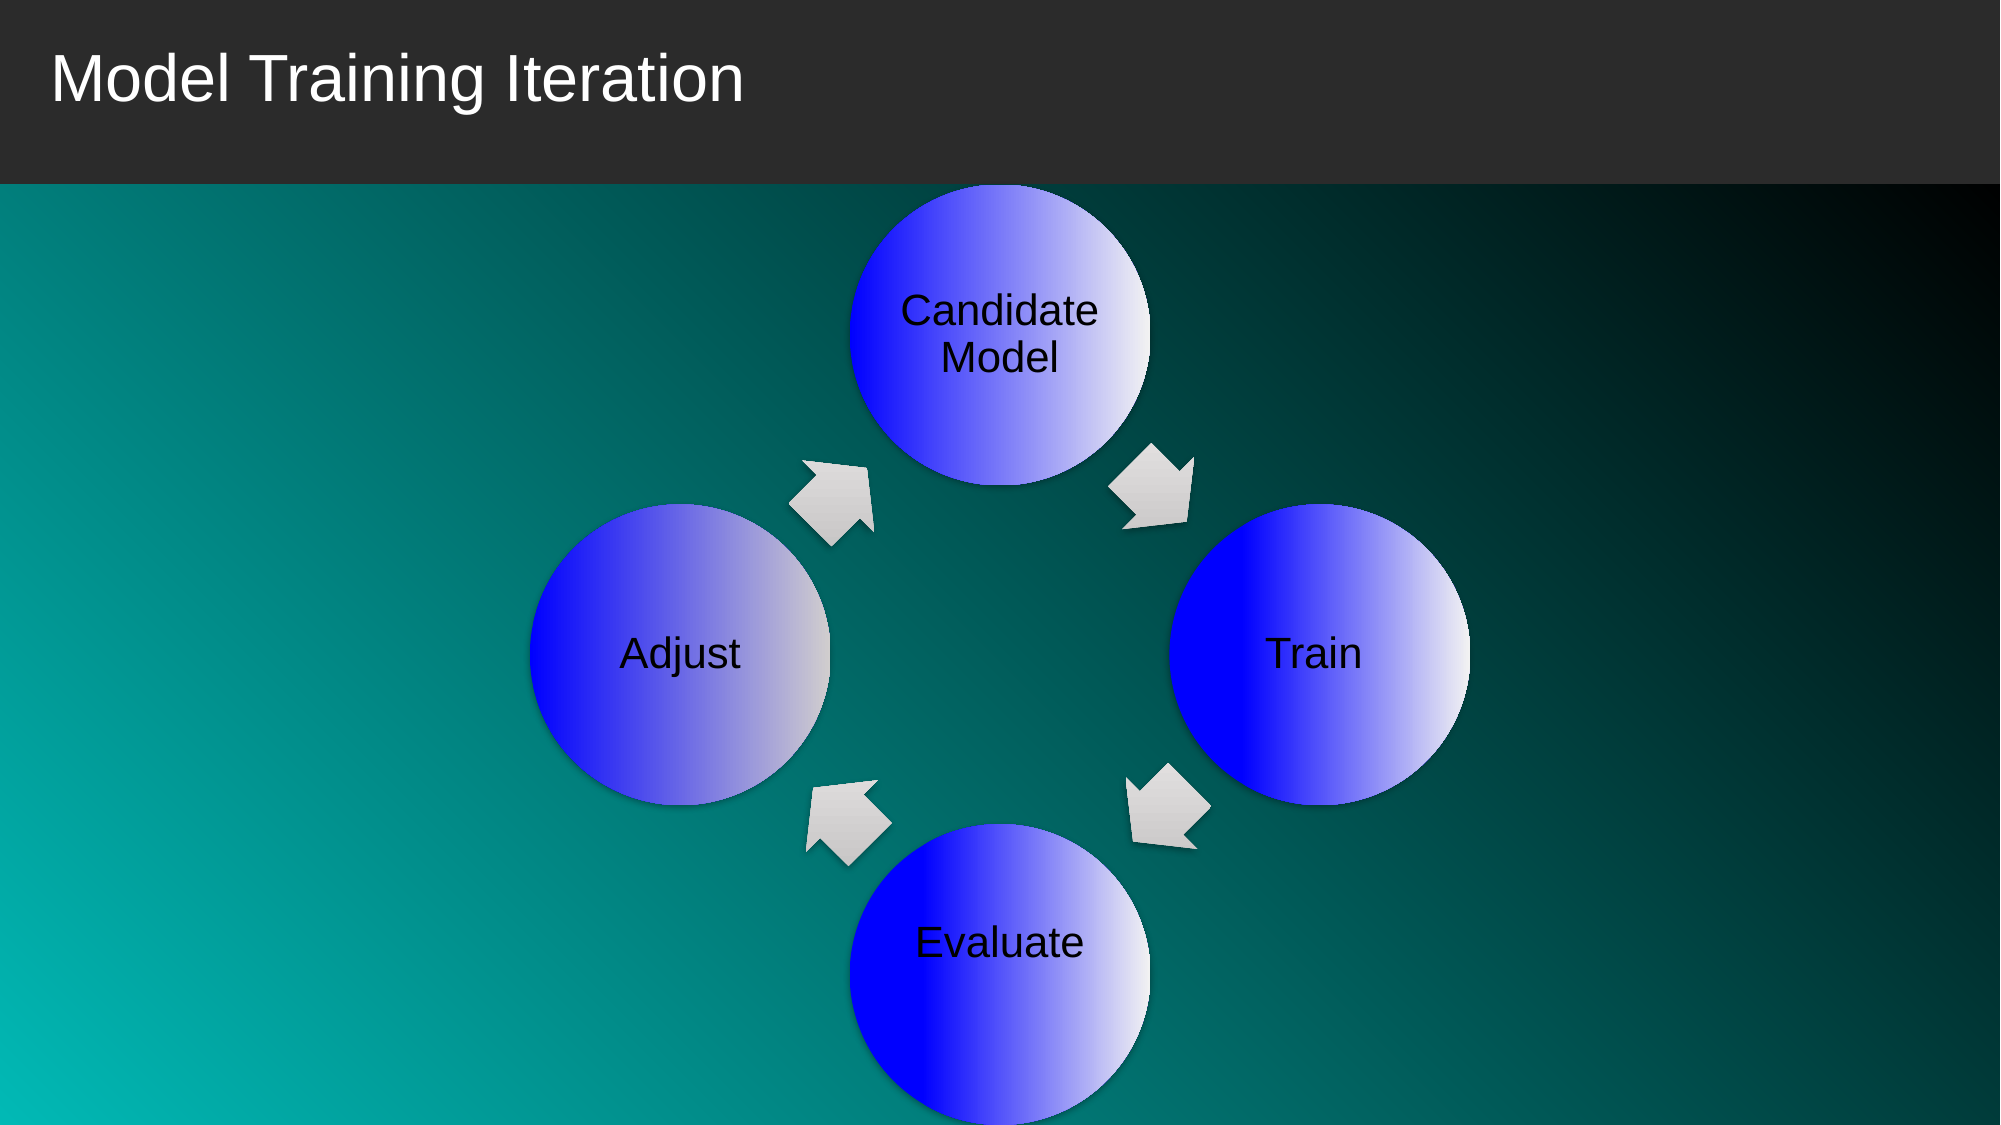

# Model Training Iteration

Candidate Model

Train

Evaluate

Adjust